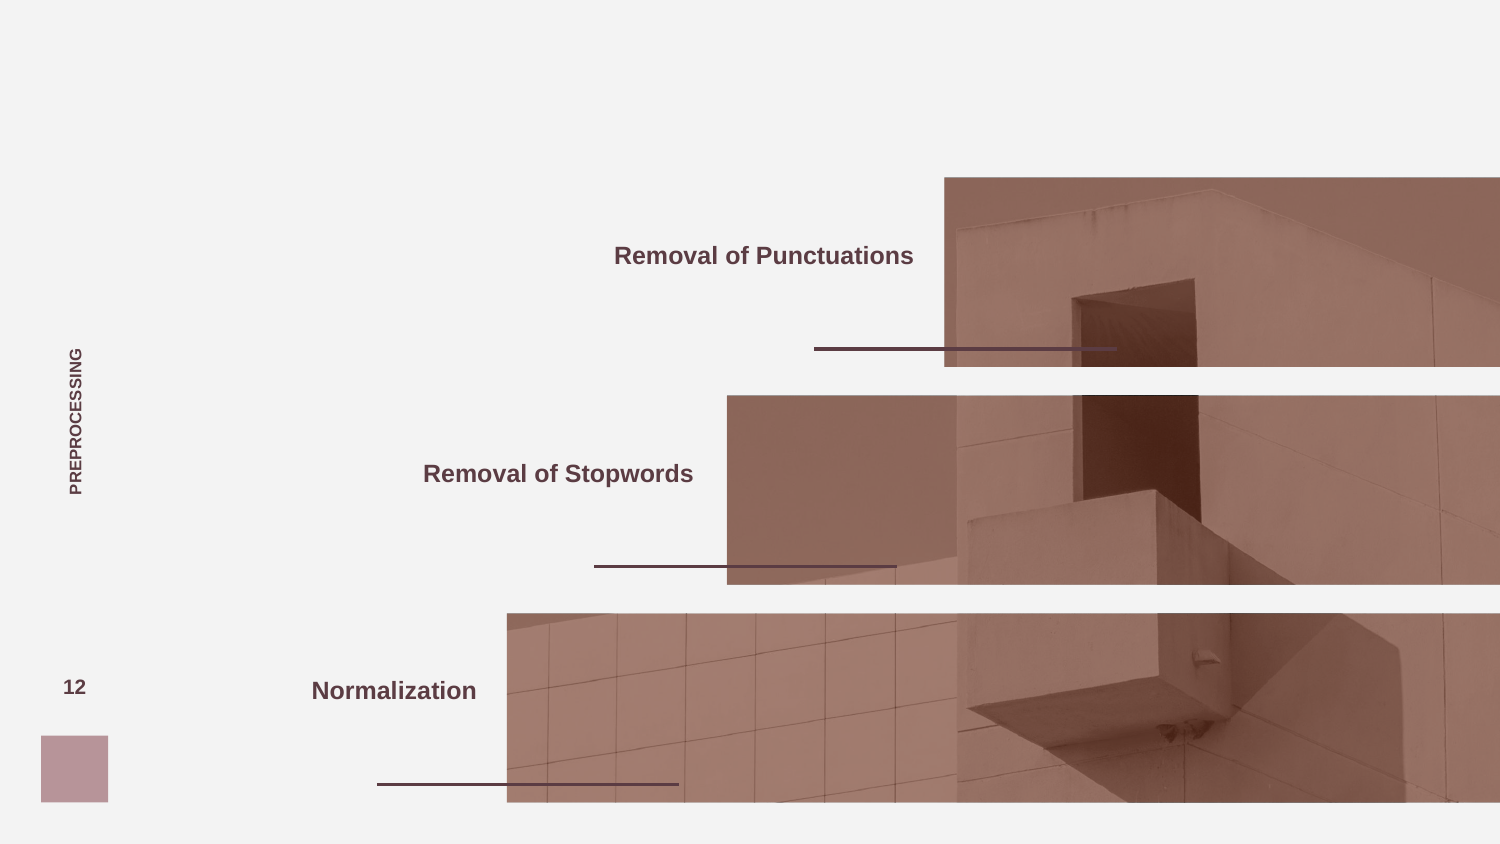

Removal of Punctuations
# PREPROCESSING
Removal of Stopwords
Normalization
12